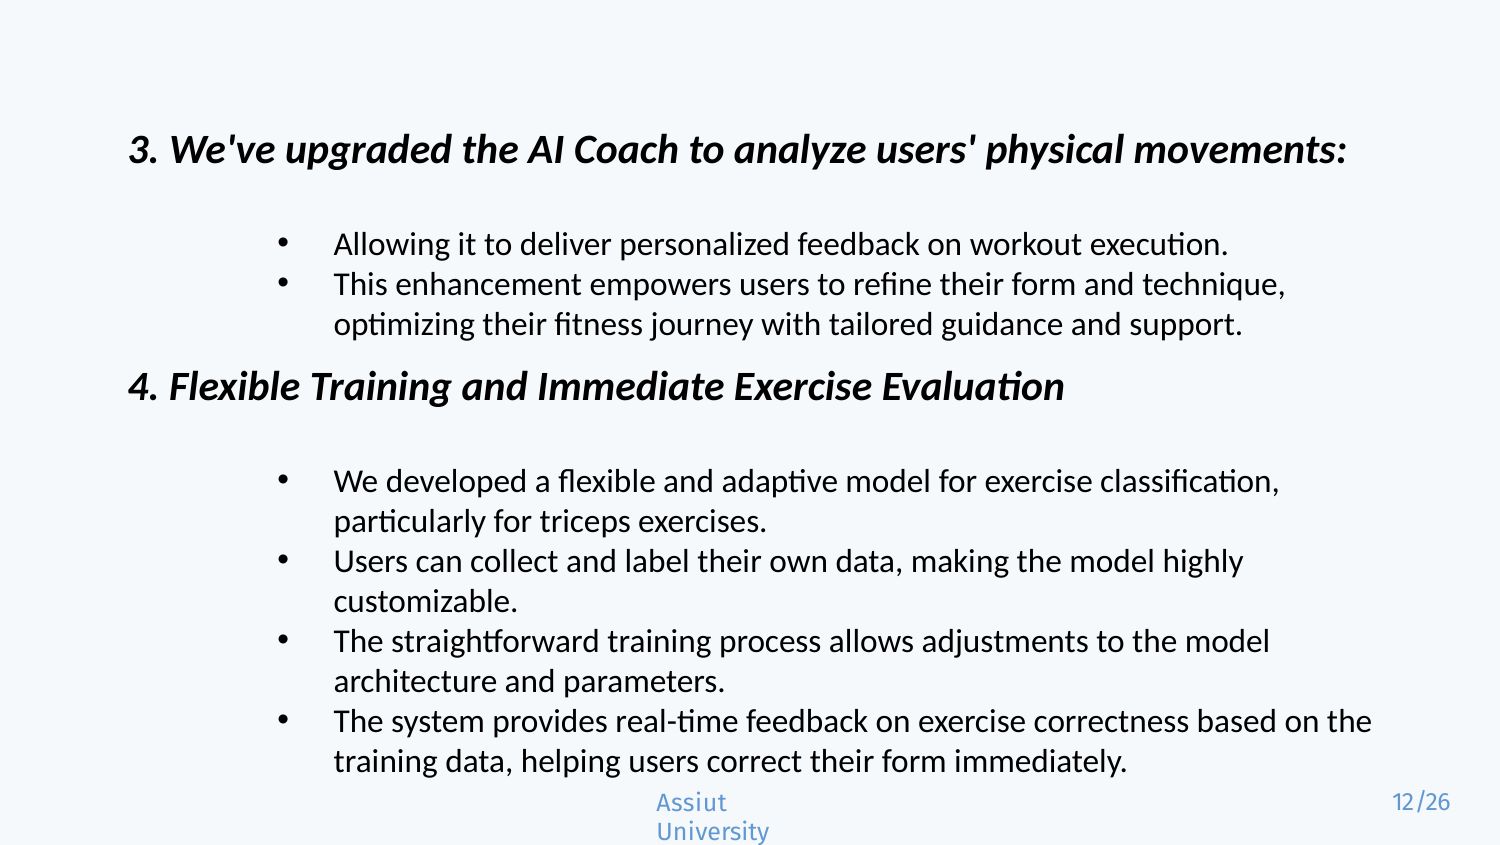

3. We've upgraded the AI Coach to analyze users' physical movements:

Allowing it to deliver personalized feedback on workout execution.
This enhancement empowers users to refine their form and technique, optimizing their fitness journey with tailored guidance and support.
4. Flexible Training and Immediate Exercise Evaluation

We developed a flexible and adaptive model for exercise classification, particularly for triceps exercises.
Users can collect and label their own data, making the model highly customizable.
The straightforward training process allows adjustments to the model architecture and parameters.
The system provides real-time feedback on exercise correctness based on the training data, helping users correct their form immediately.
Assiut University
12/26